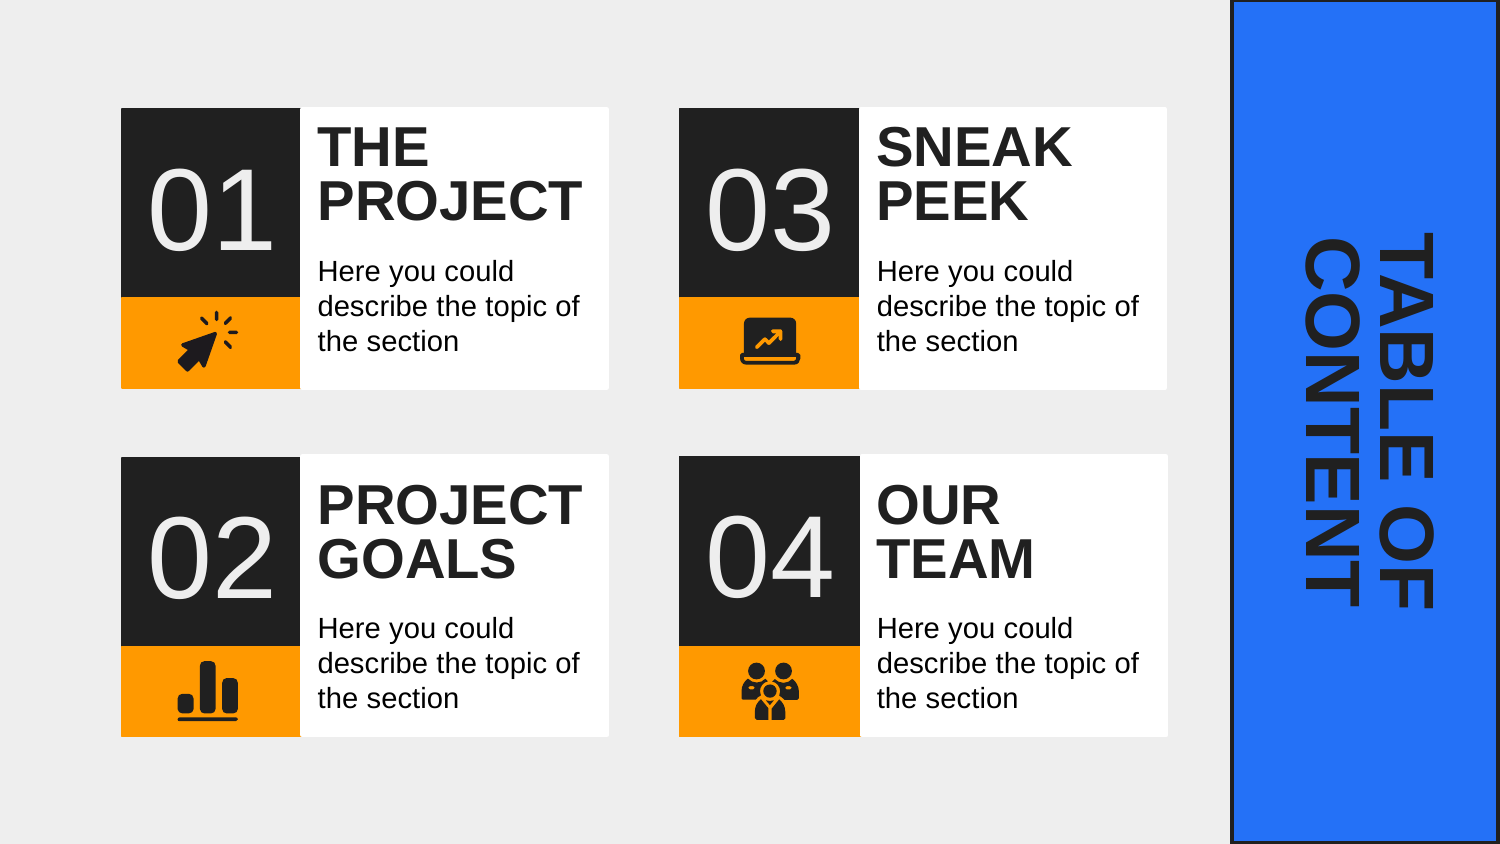

03
# 01
SNEAK PEEK
THE
PROJECT
Here you could describe the topic of the section
Here you could describe the topic of the section
TABLE OF CONTENT

02
04
OUR
TEAM
PROJECT GOALS
Here you could describe the topic of the section
Here you could describe the topic of the section